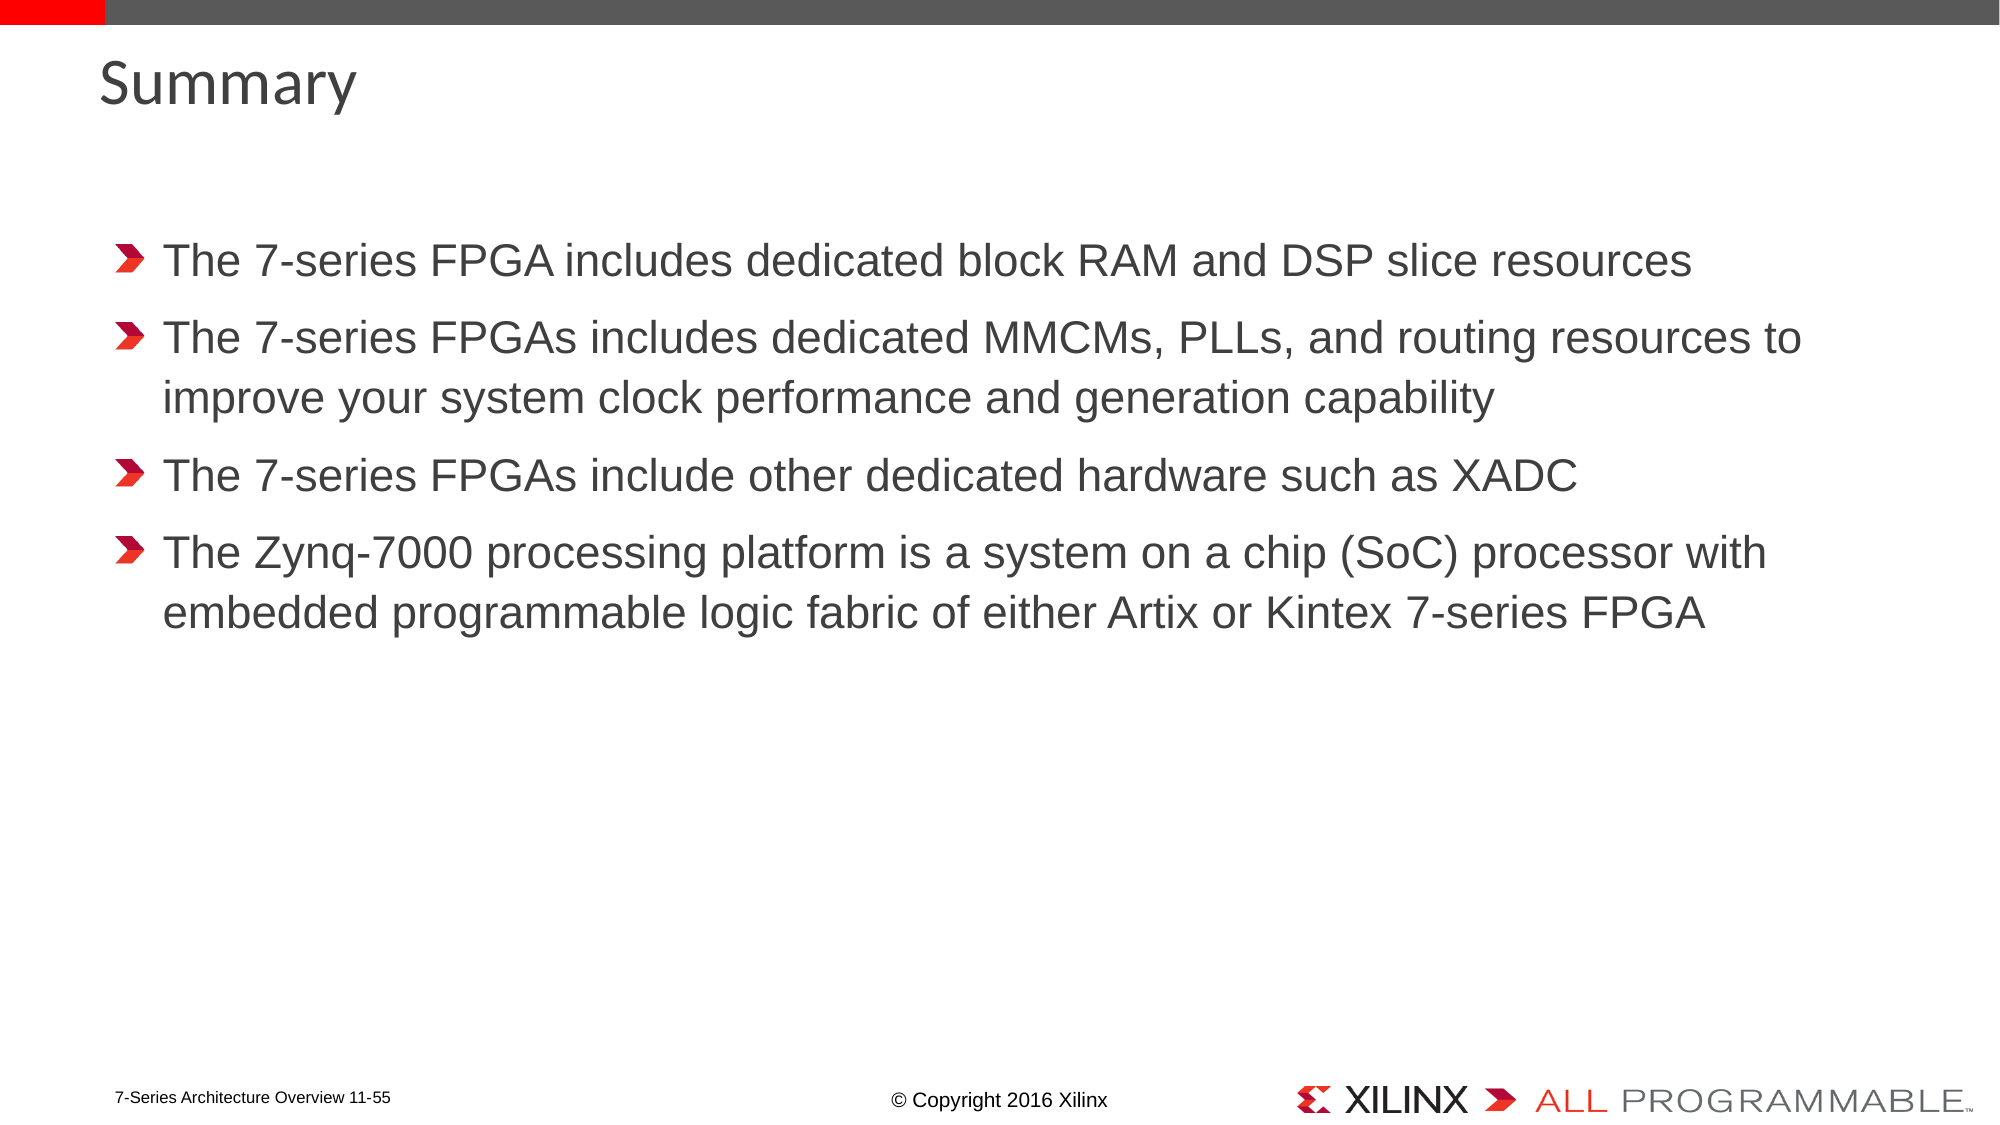

# Summary
The 7-series FPGA includes dedicated block RAM and DSP slice resources
The 7-series FPGAs includes dedicated MMCMs, PLLs, and routing resources to improve your system clock performance and generation capability
The 7-series FPGAs include other dedicated hardware such as XADC
The Zynq-7000 processing platform is a system on a chip (SoC) processor with embedded programmable logic fabric of either Artix or Kintex 7-series FPGA

7-Series Architecture Overview 11-55
© Copyright 2016 Xilinx